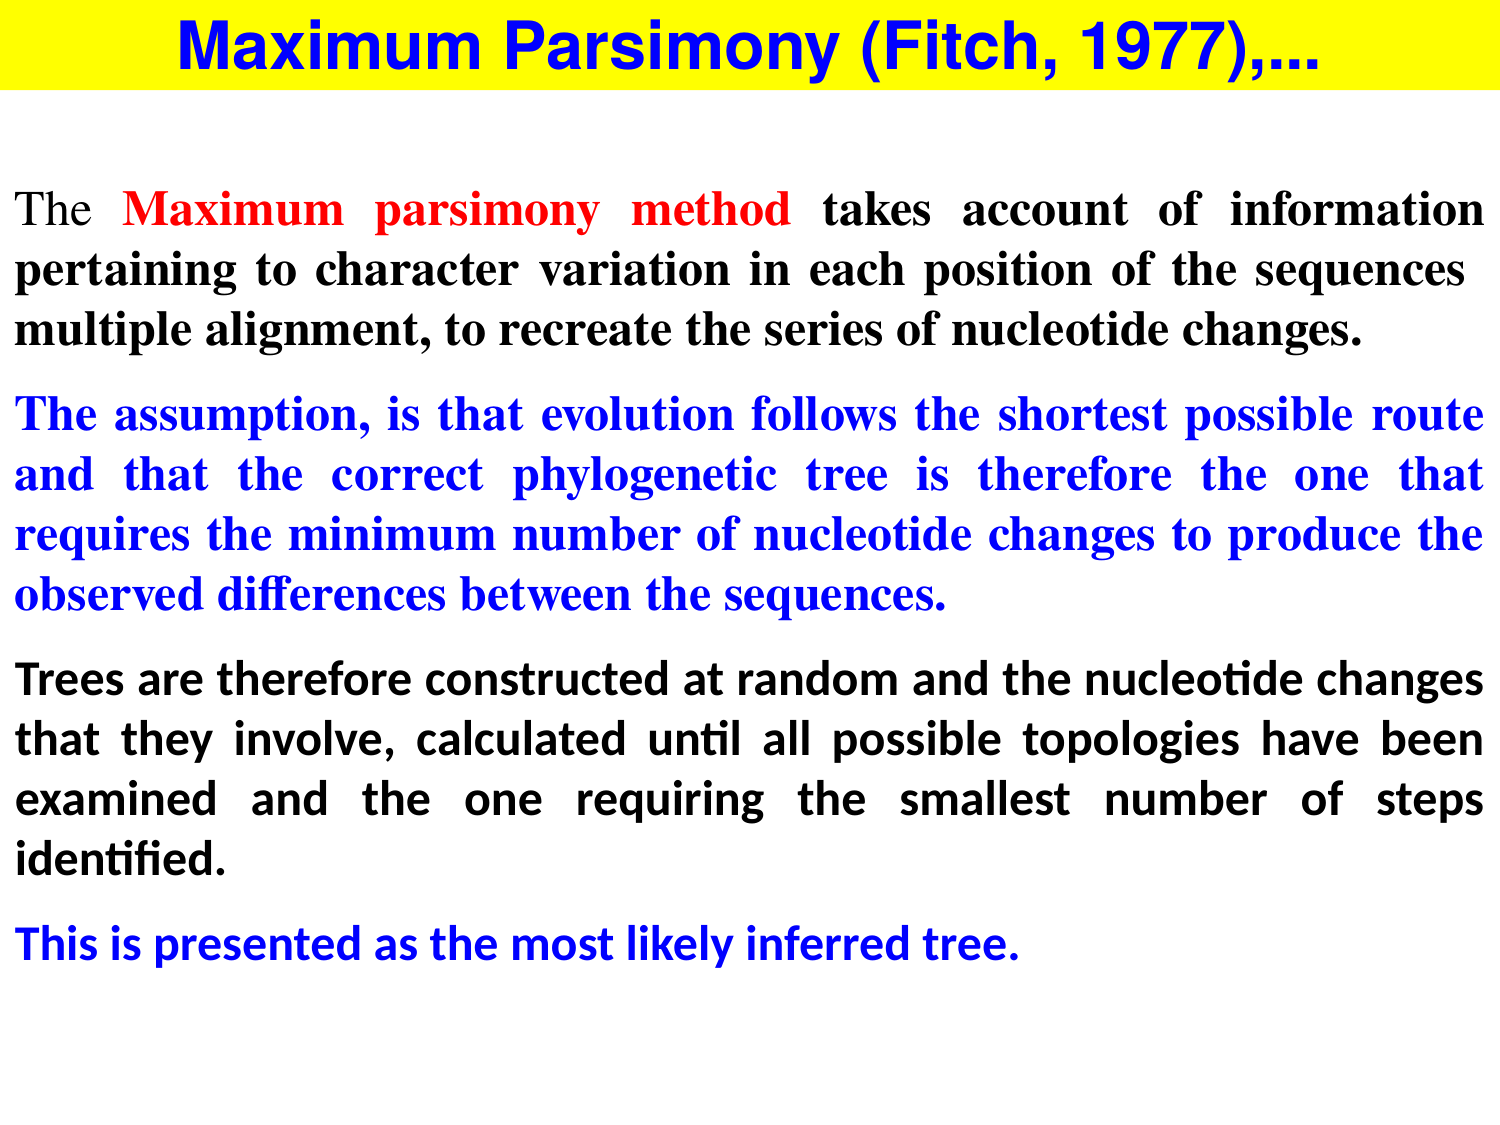

Maximum Parsimony (Fitch, 1977),...
The Maximum parsimony method takes account of information pertaining to character variation in each position of the sequences  multiple alignment, to recreate the series of nucleotide changes.
The assumption, is that evolution follows the shortest possible route and that the correct phylogenetic tree is therefore the one that requires the minimum number of nucleotide changes to produce the observed differences between the sequences.
Trees are therefore constructed at random and the nucleotide changes that they involve, calculated until all possible topologies have been examined and the one requiring the smallest number of steps identified.
This is presented as the most likely inferred tree.